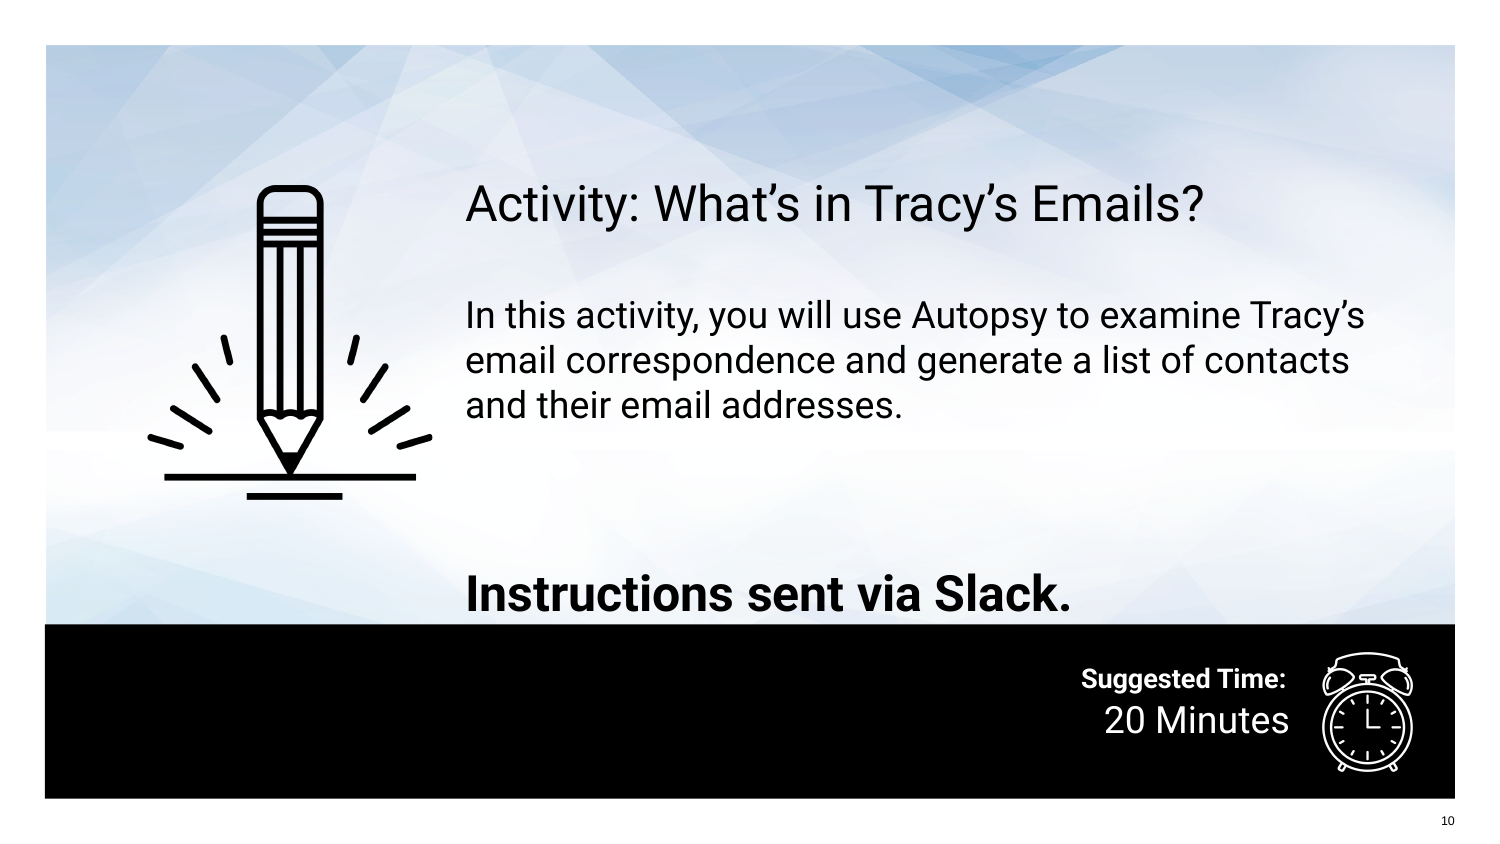

Activity: What’s in Tracy’s Emails?

In this activity, you will use Autopsy to examine Tracy’s email correspondence and generate a list of contacts and their email addresses.

Instructions sent via Slack.
# 20 Minutes

10